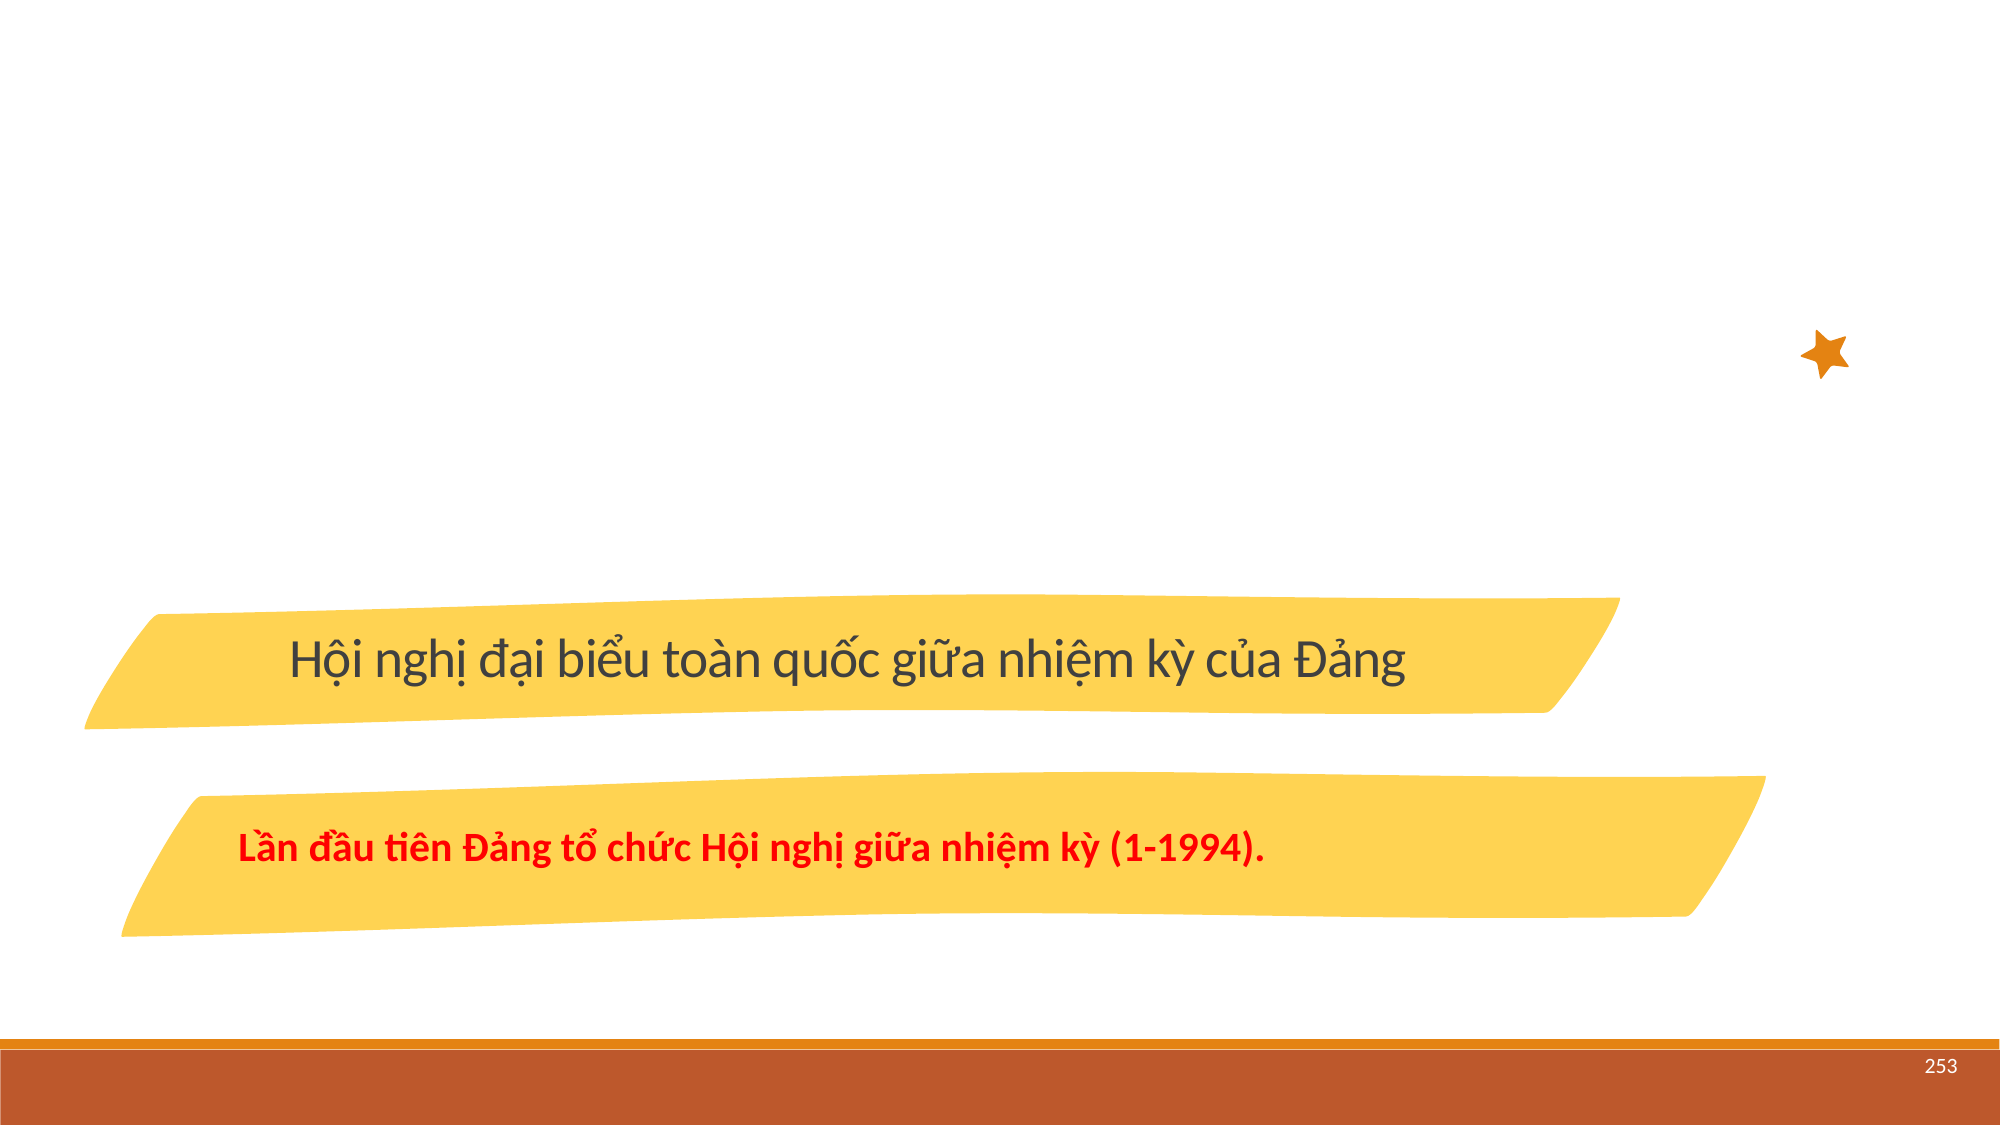

Hội nghị đại biểu toàn quốc giữa nhiệm kỳ của Đảng

Lần đầu tiên Đảng tổ chức Hội nghị giữa nhiệm kỳ (1-1994).
253